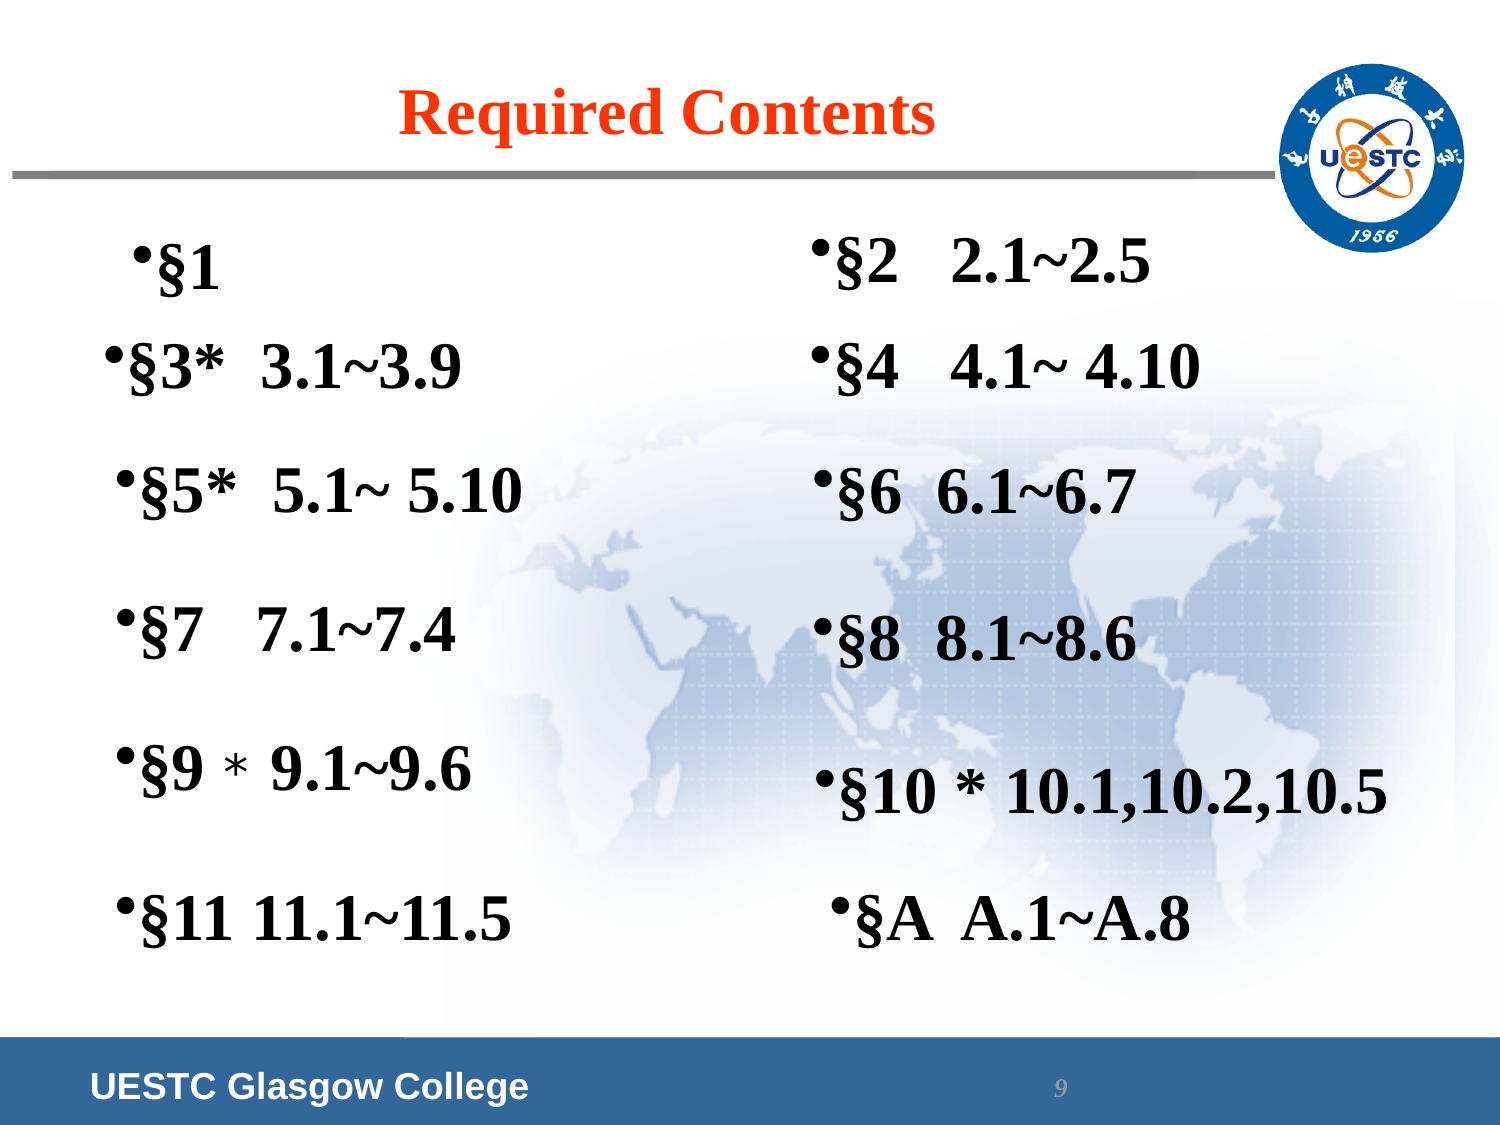

Required Contents
§2   2.1~2.5
§1
§3*  3.1~3.9
§4   4.1~ 4.10
§5*  5.1~ 5.10
§6  6.1~6.7
§7   7.1~7.4
§8  8.1~8.6
§9 * 9.1~9.6
§10 * 10.1,10.2,10.5
§11 11.1~11.5
§A  A.1~A.8